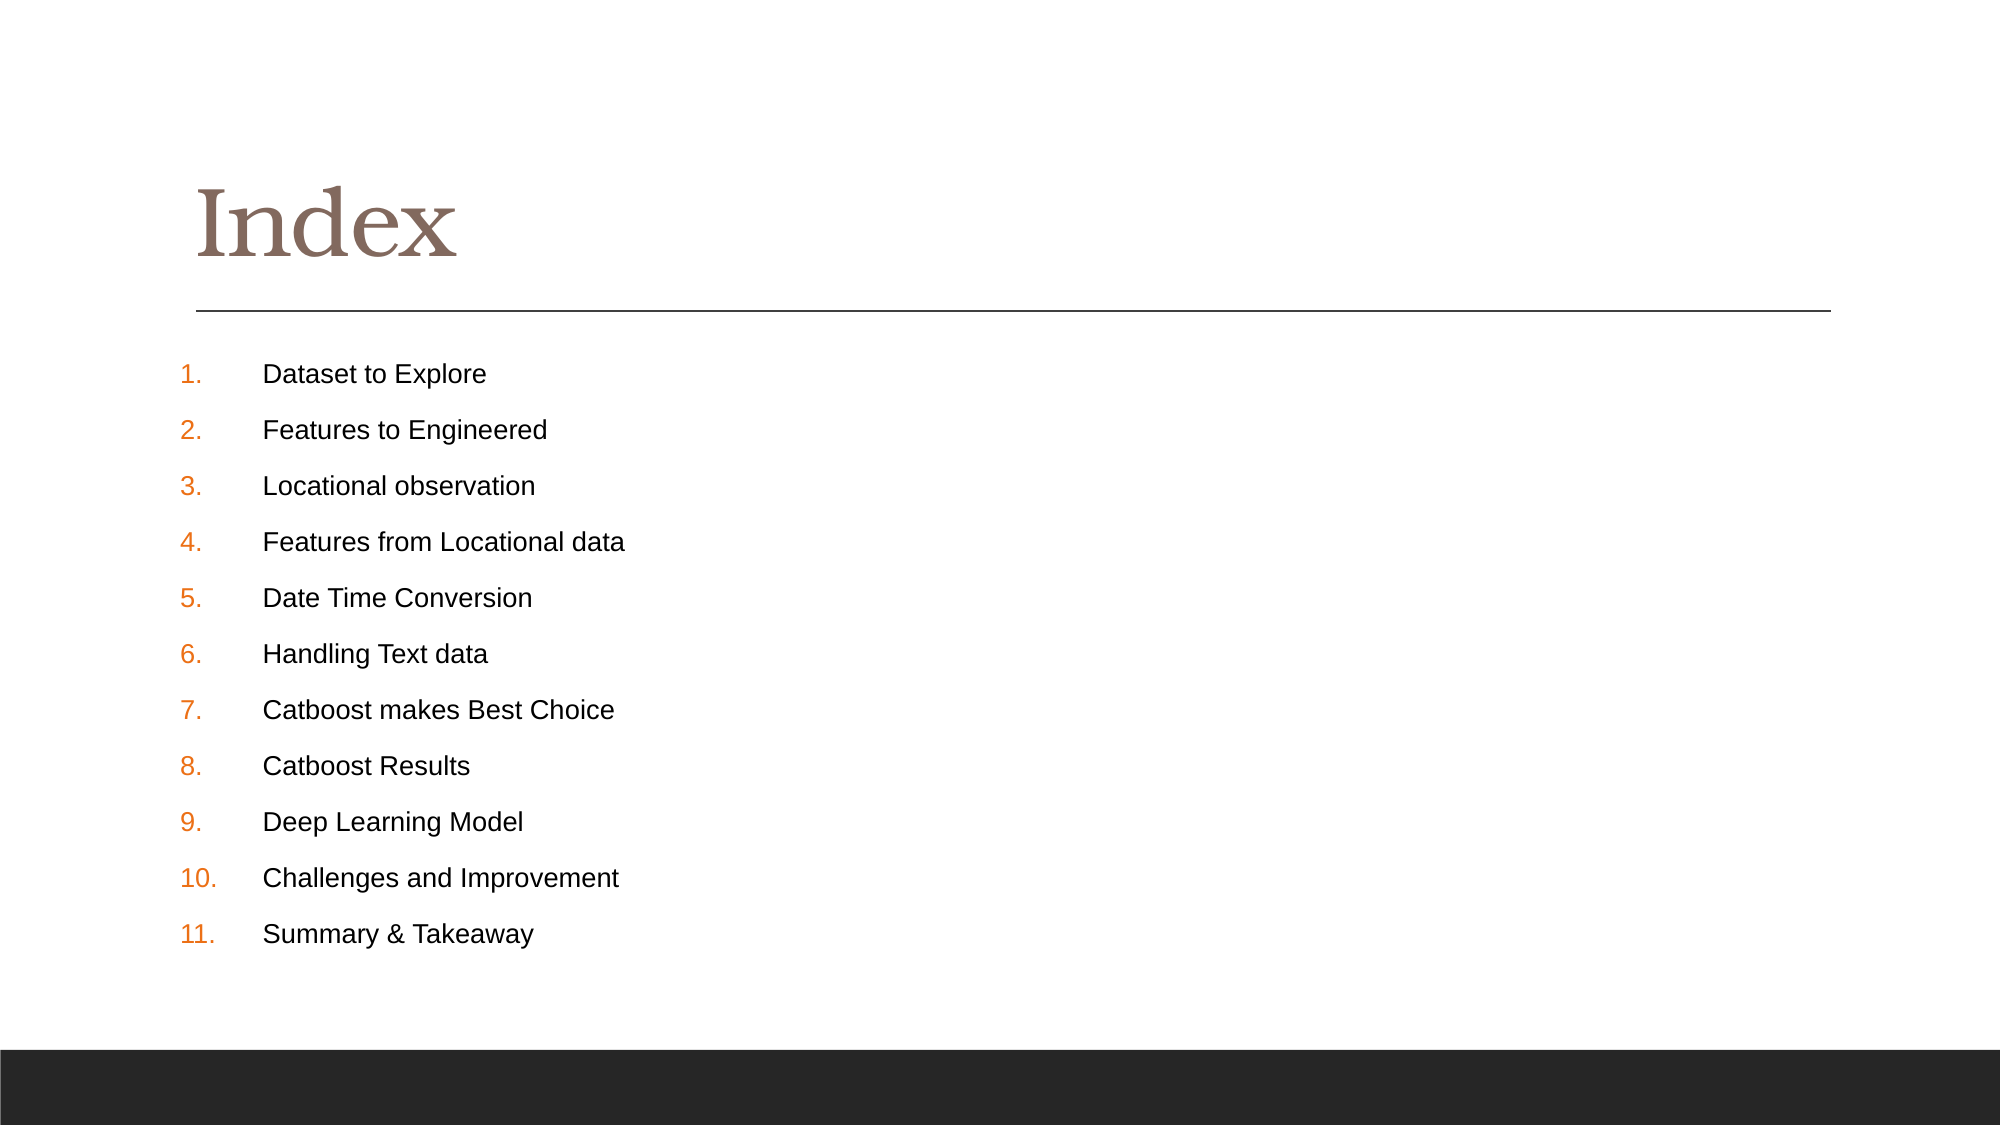

# Index
Dataset to Explore
Features to Engineered
Locational observation
Features from Locational data
Date Time Conversion
Handling Text data
Catboost makes Best Choice
Catboost Results
Deep Learning Model
Challenges and Improvement
Summary & Takeaway